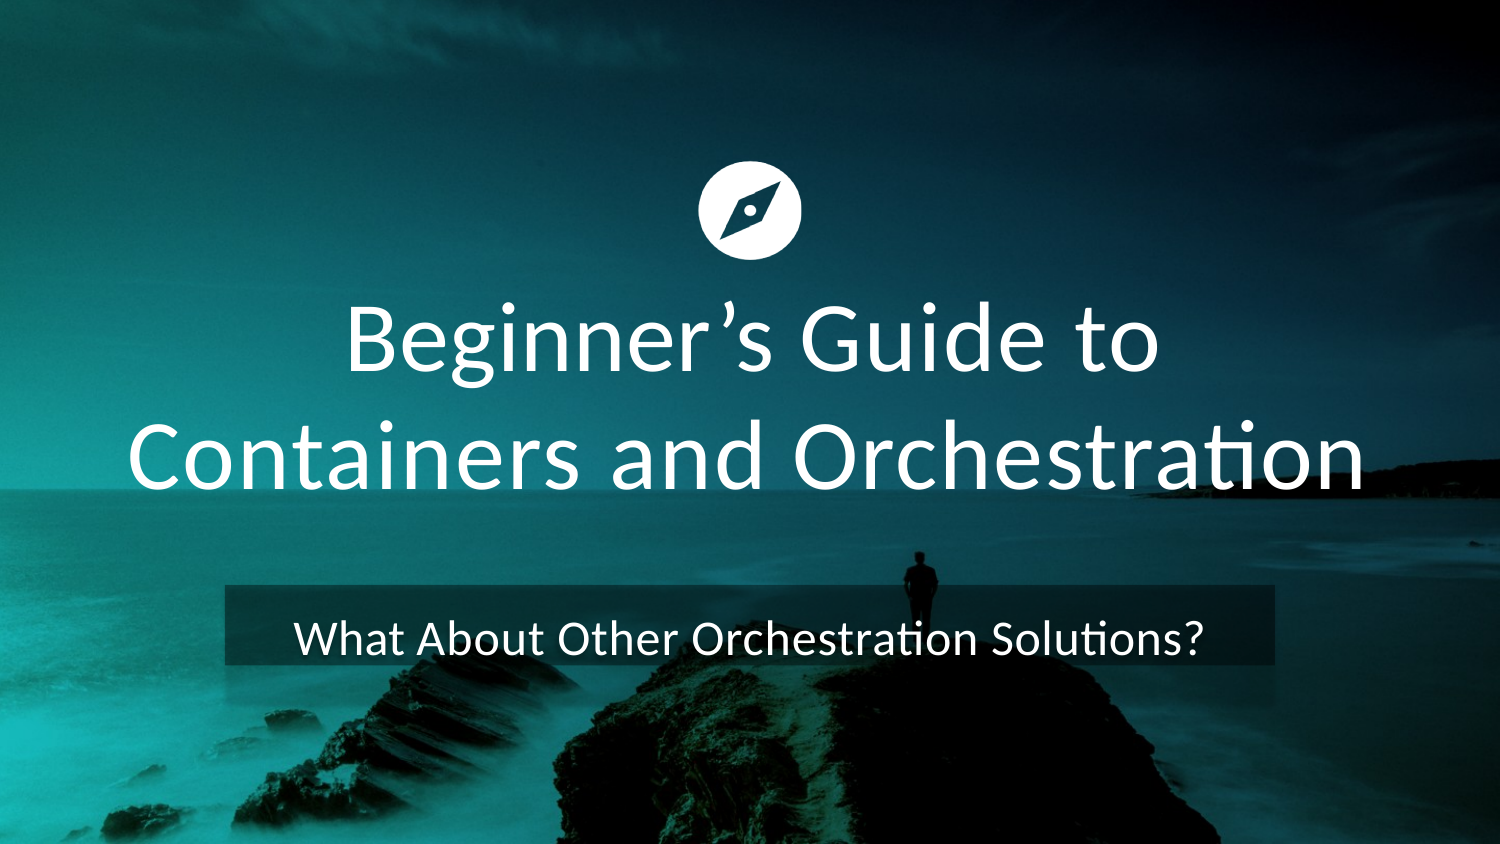

# Beginner’s Guide to  Containers and Orchestration

What About Other Orchestration Solutions?

Beginner’s Guide to Containers and  Orchestration